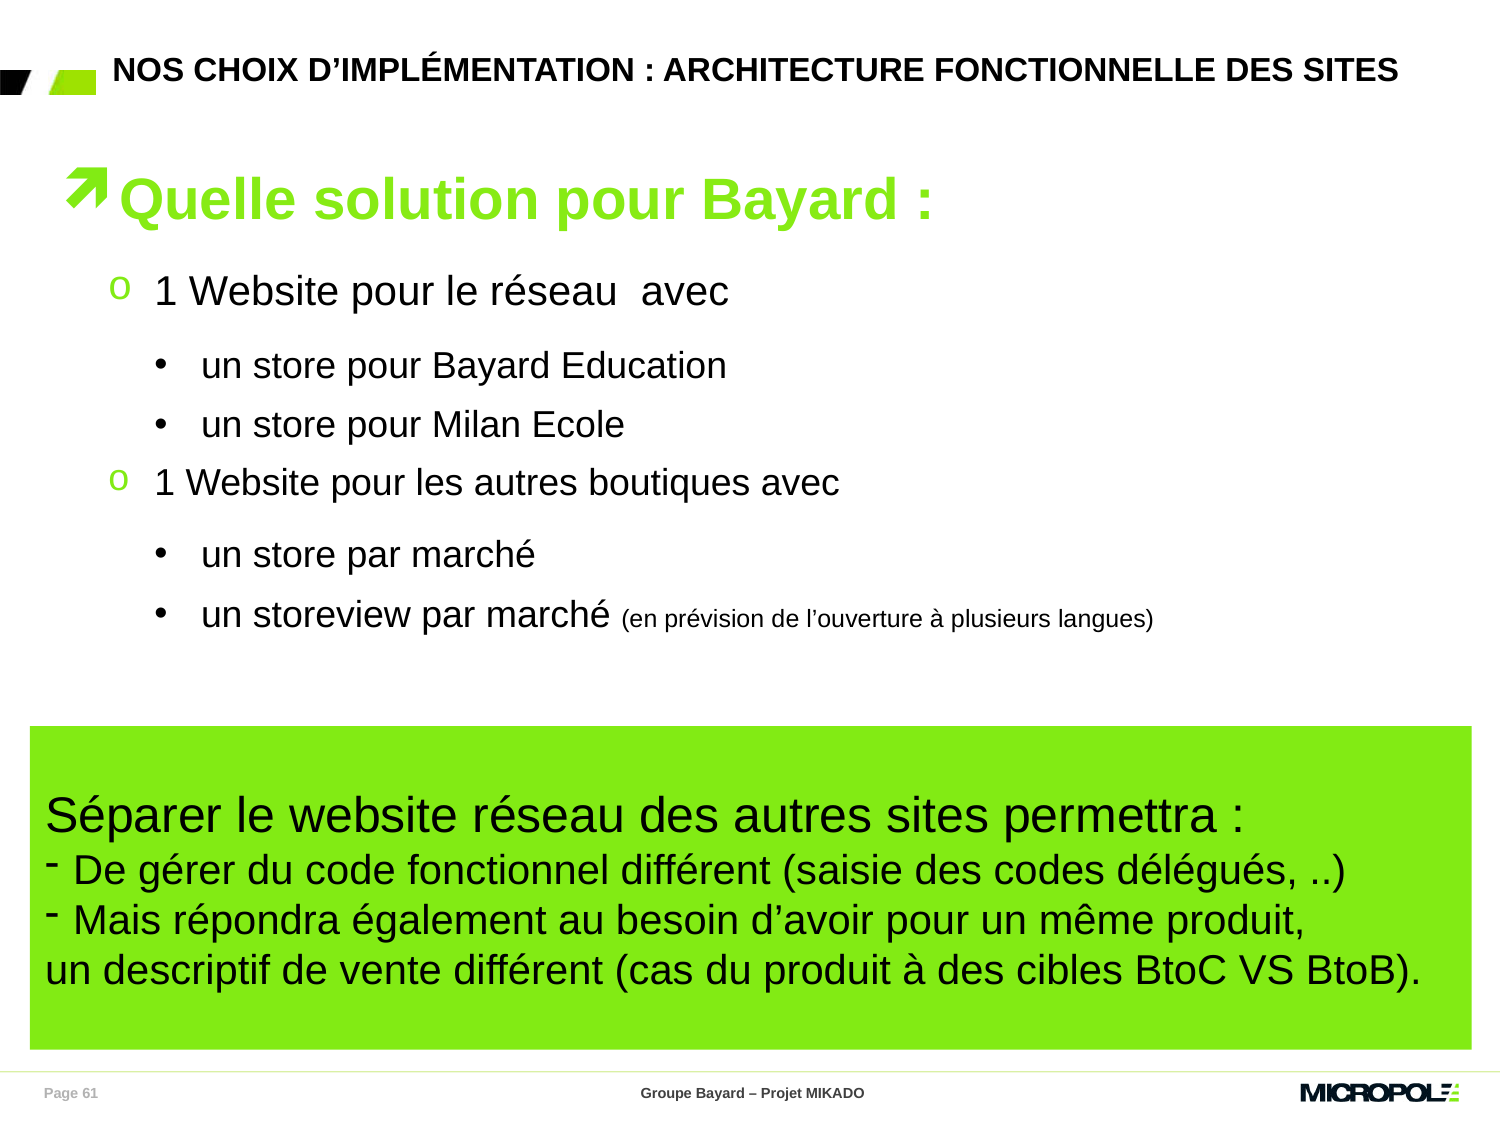

# nos choix d’implémentation : architecture fonctionnelle des sites

Quelle solution pour Bayard :
1 Website pour le réseau  avec
un store pour Bayard Education
un store pour Milan Ecole
1 Website pour les autres boutiques avec
un store par marché
un storeview par marché (en prévision de l’ouverture à plusieurs langues)

Séparer le website réseau des autres sites permettra :
De gérer du code fonctionnel différent (saisie des codes délégués, ..)
Mais répondra également au besoin d’avoir pour un même produit,
un descriptif de vente différent (cas du produit à des cibles BtoC VS BtoB).
Page 61
Groupe Bayard – Projet MIKADO